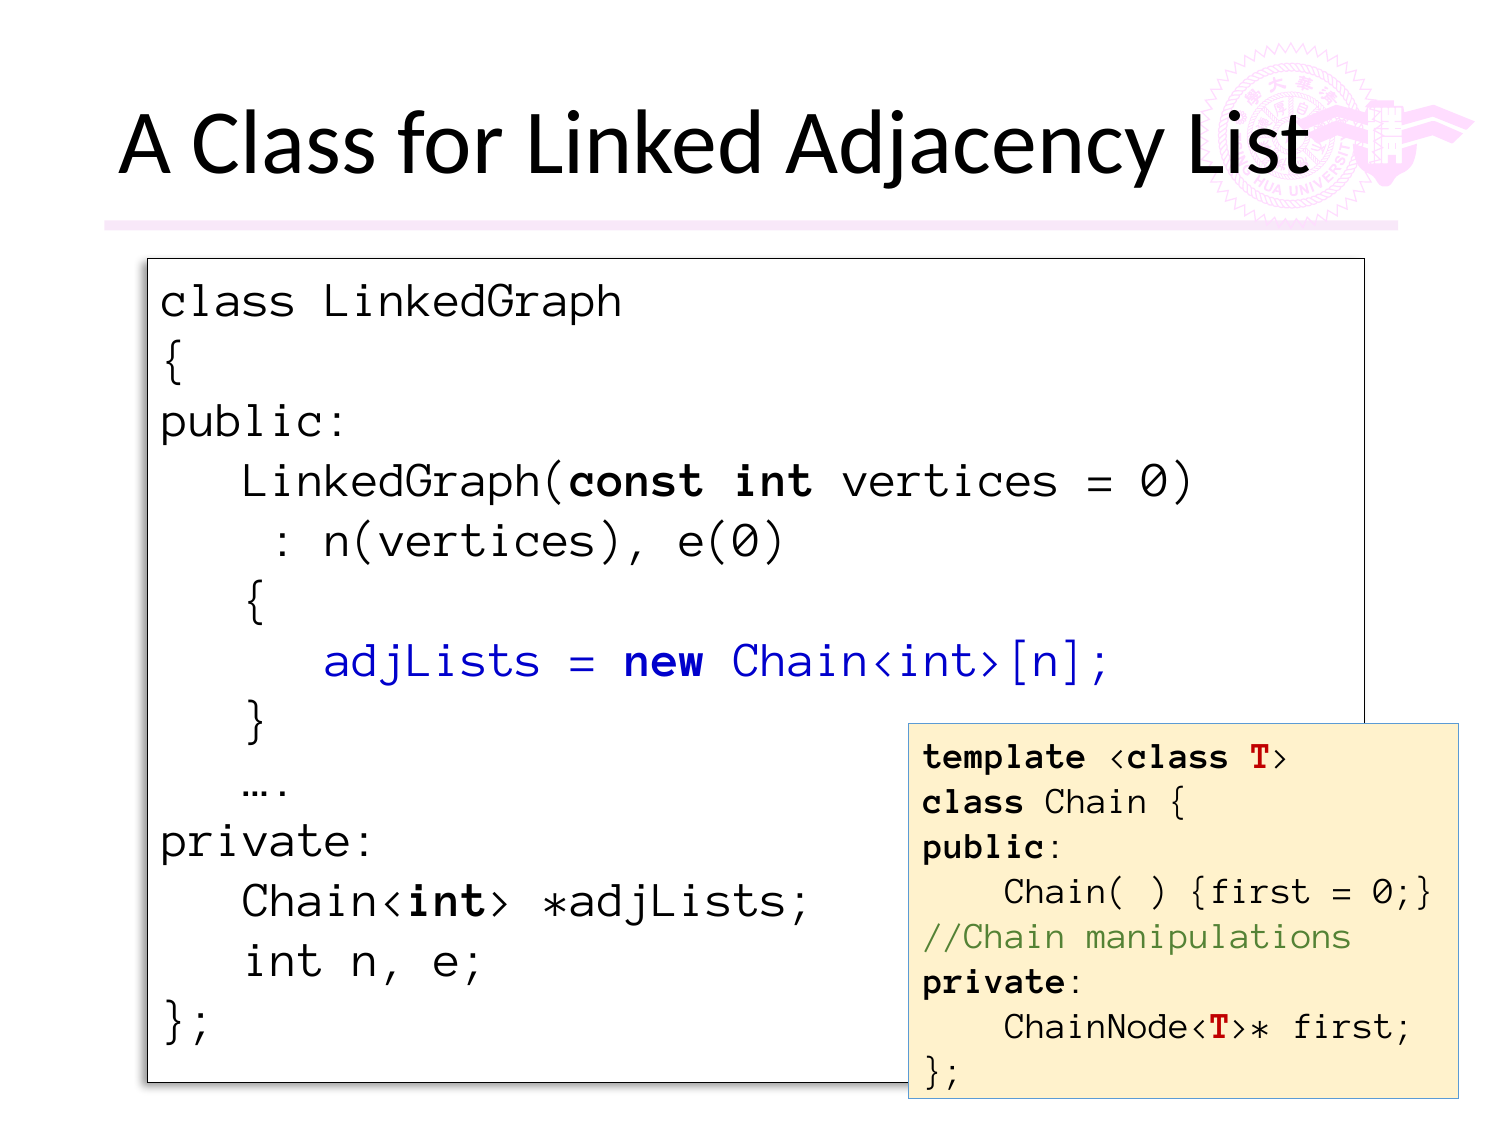

# A Class for Linked Adjacency List
class LinkedGraph
{
public:
   LinkedGraph(const int vertices = 0)
    : n(vertices), e(0)
   {
      adjLists = new Chain<int>[n];
   }
   ….
private:
   Chain<int> *adjLists;
   int n, e;
};
template <class T>
class Chain {
public:
    Chain( ) {first = 0;}
//Chain manipulations
private:
    ChainNode<T>* first;
};
66